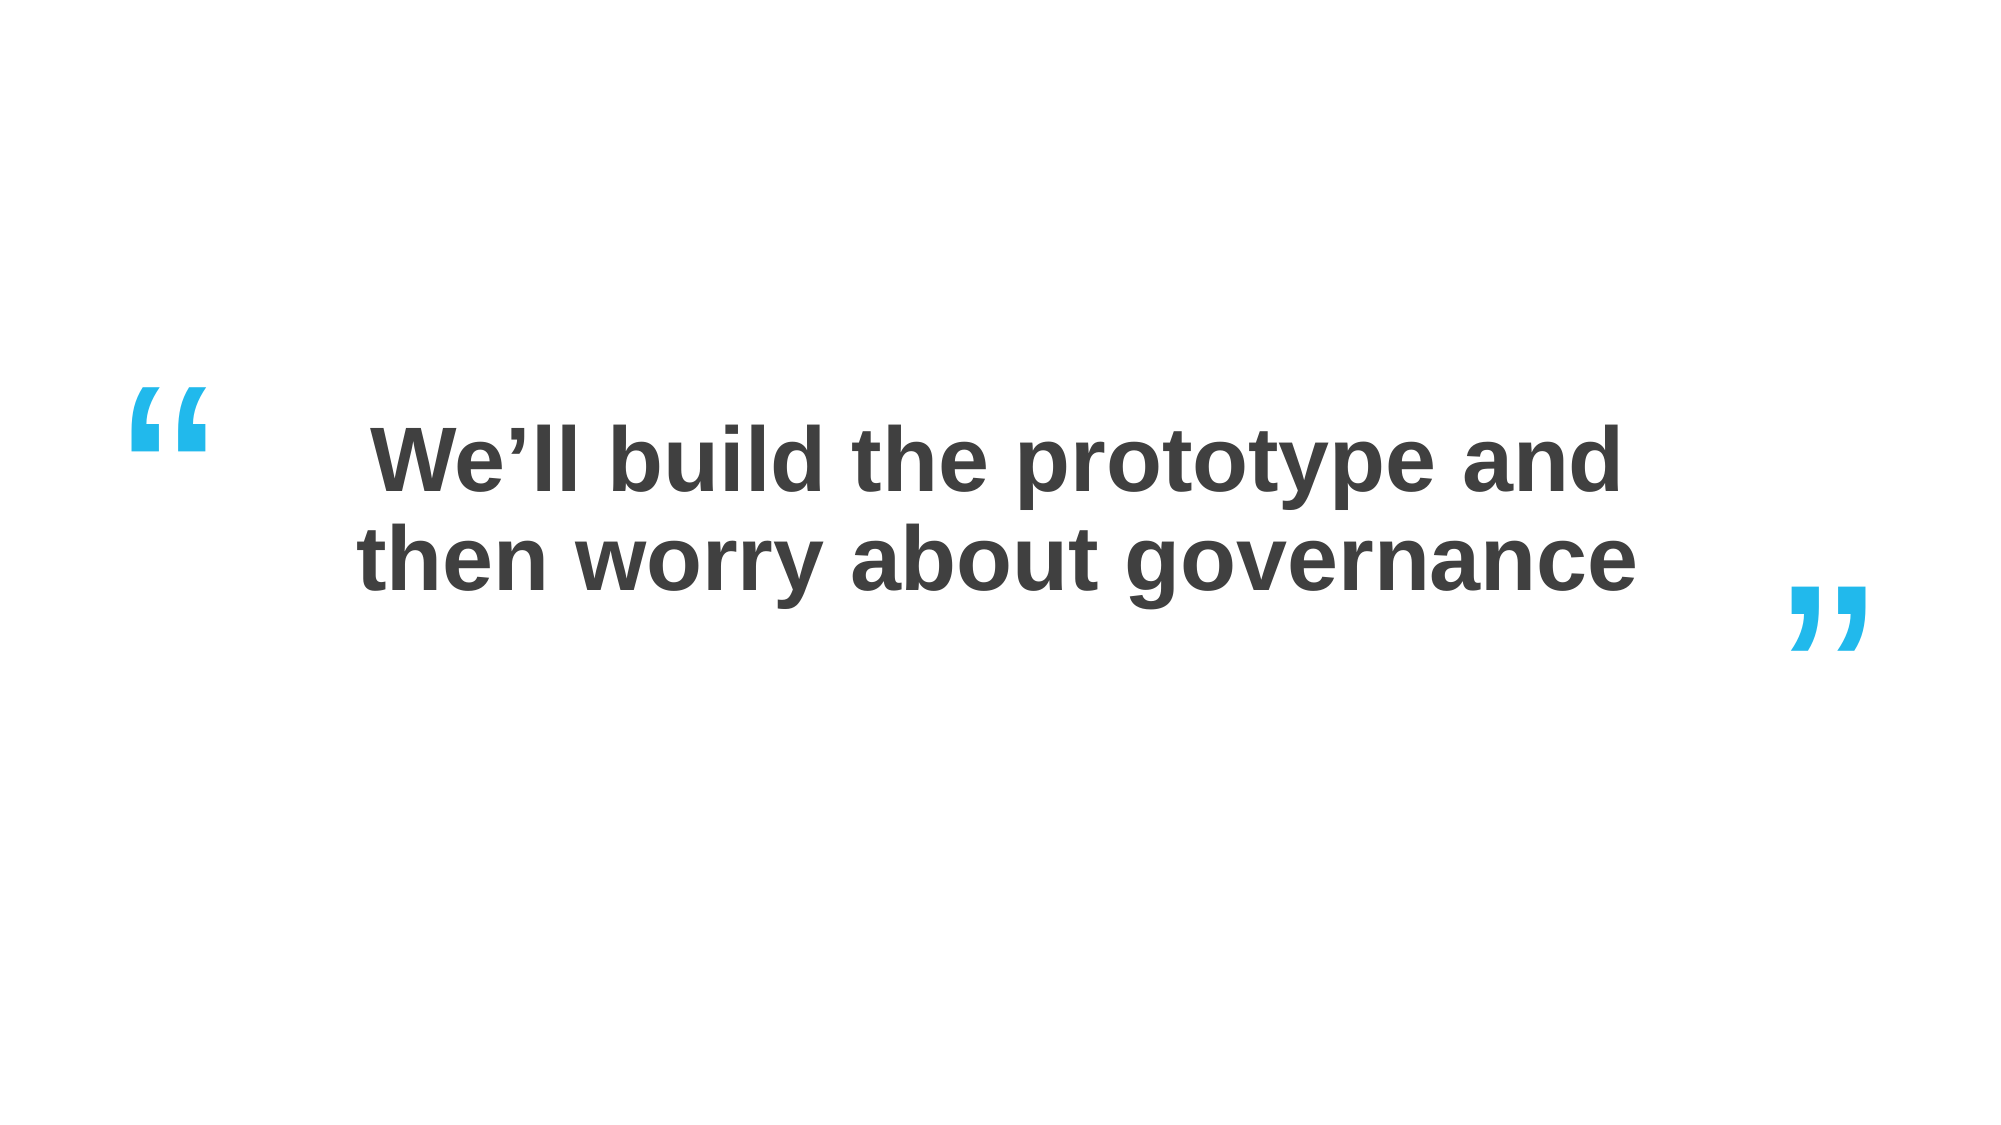

# We’ll build the prototype and then worry about governance